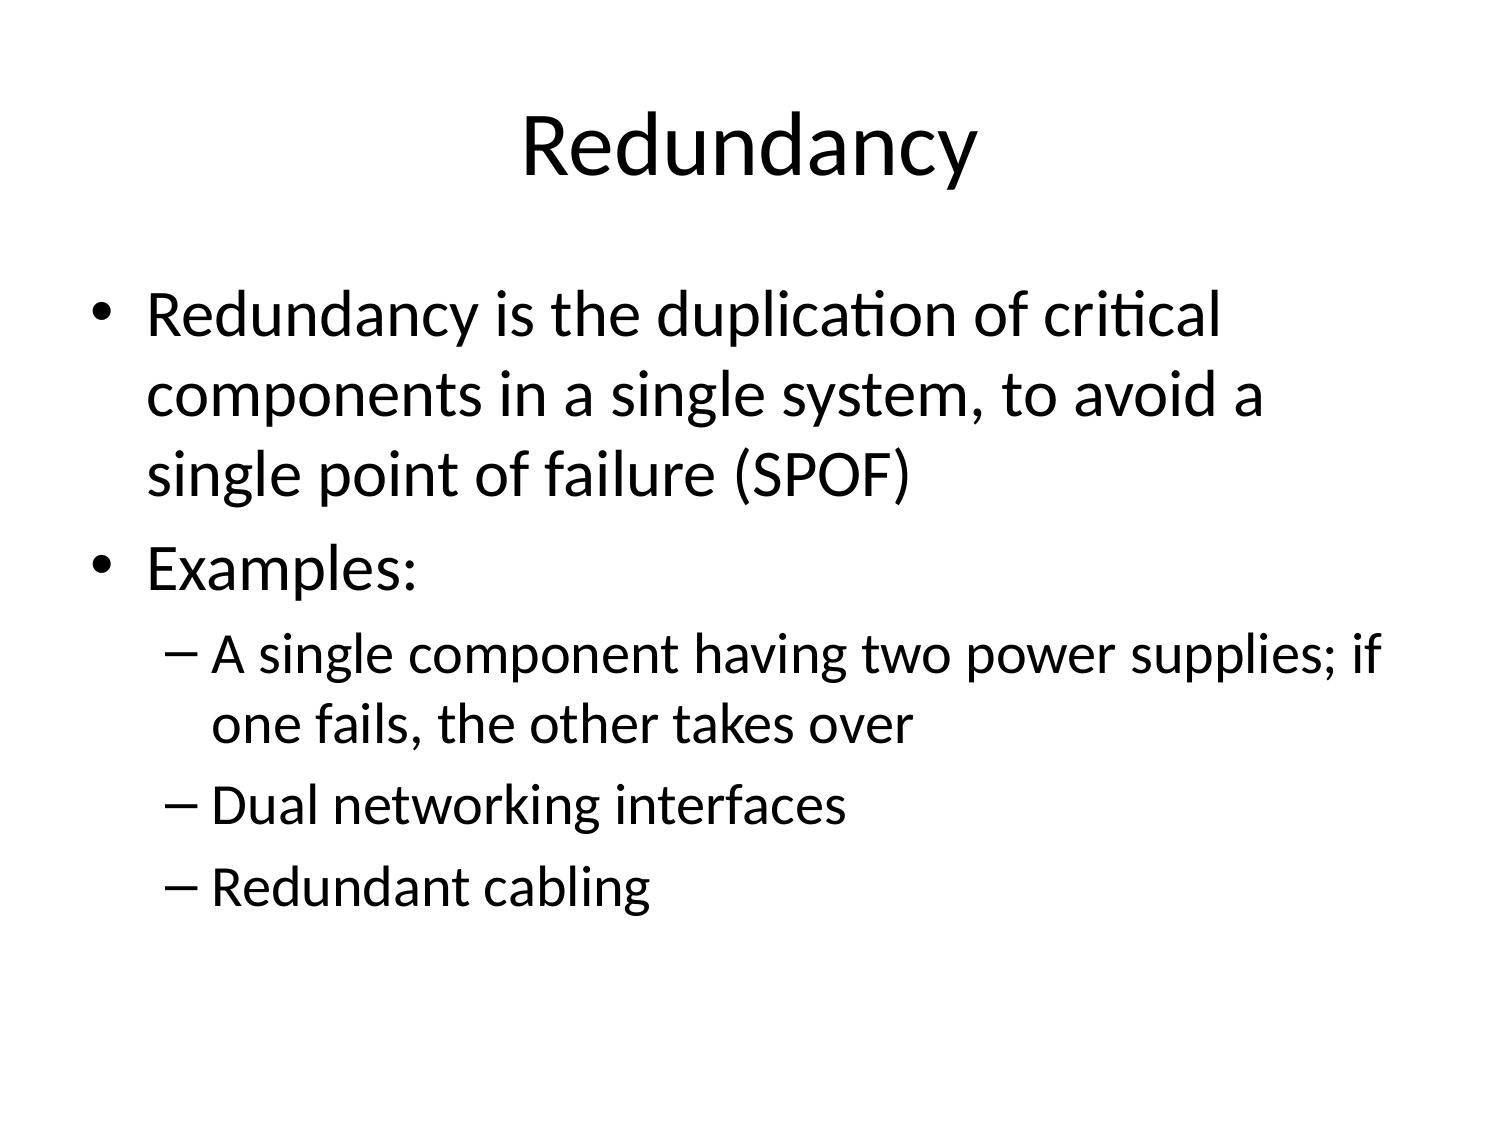

# Redundancy
Redundancy is the duplication of critical components in a single system, to avoid a single point of failure (SPOF)
Examples:
A single component having two power supplies; if one fails, the other takes over
Dual networking interfaces
Redundant cabling